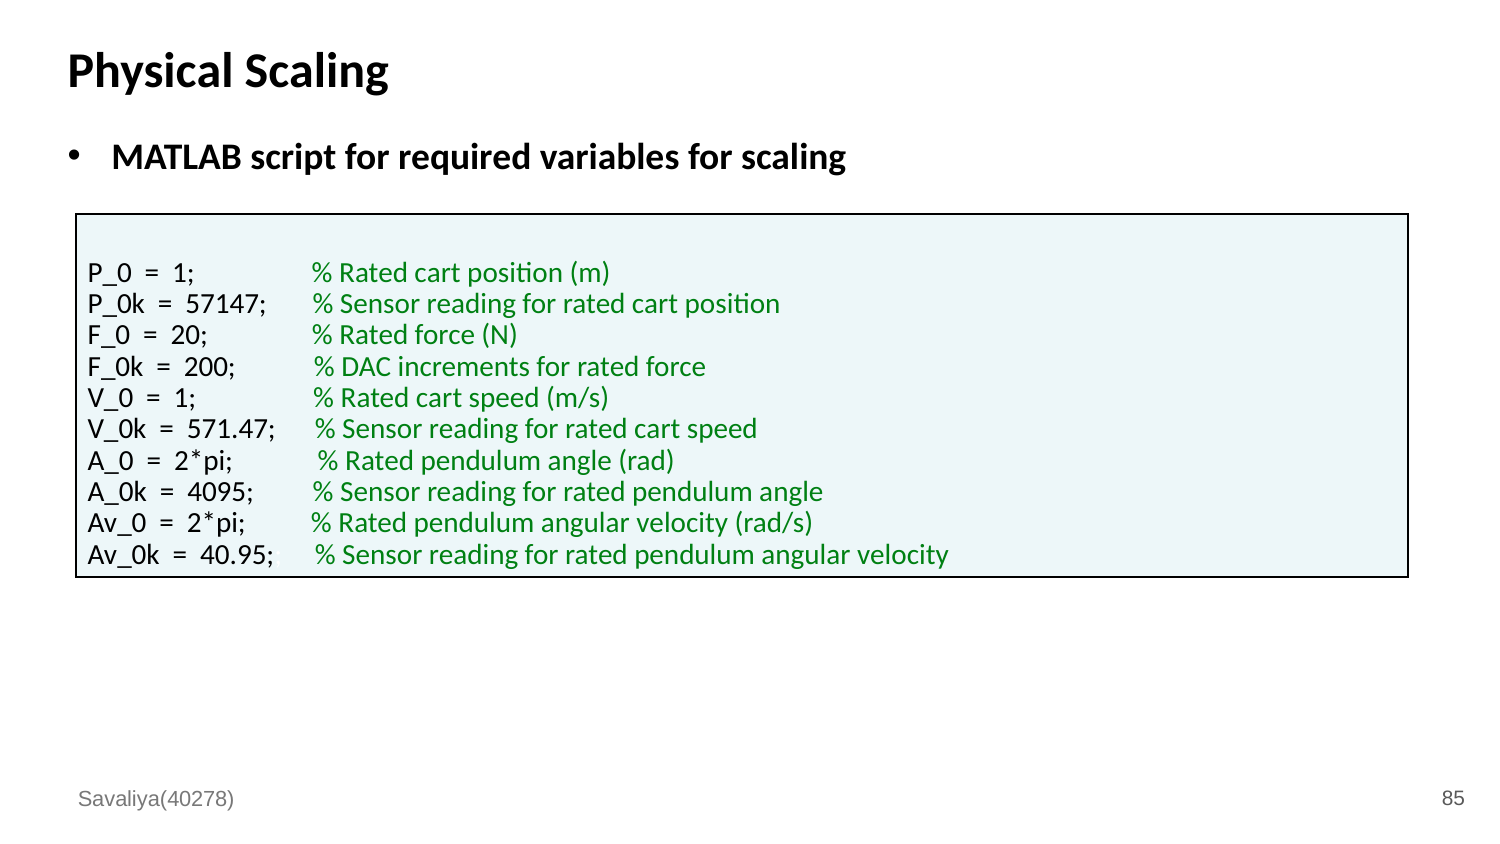

# Physical Scaling
 MATLAB script for required variables for scaling
| P\_0 = 1; % Rated cart position (m) P\_0k = 57147; % Sensor reading for rated cart position F\_0 = 20; % Rated force (N) F\_0k = 200; % DAC increments for rated force V\_0 = 1; % Rated cart speed (m/s) V\_0k = 571.47; % Sensor reading for rated cart speed A\_0 = 2\*pi; % Rated pendulum angle (rad) A\_0k = 4095; % Sensor reading for rated pendulum angle Av\_0 = 2\*pi; % Rated pendulum angular velocity (rad/s) Av\_0k = 40.95;; % Sensor reading for rated pendulum angular velocity |
| --- |
85
Savaliya(40278)